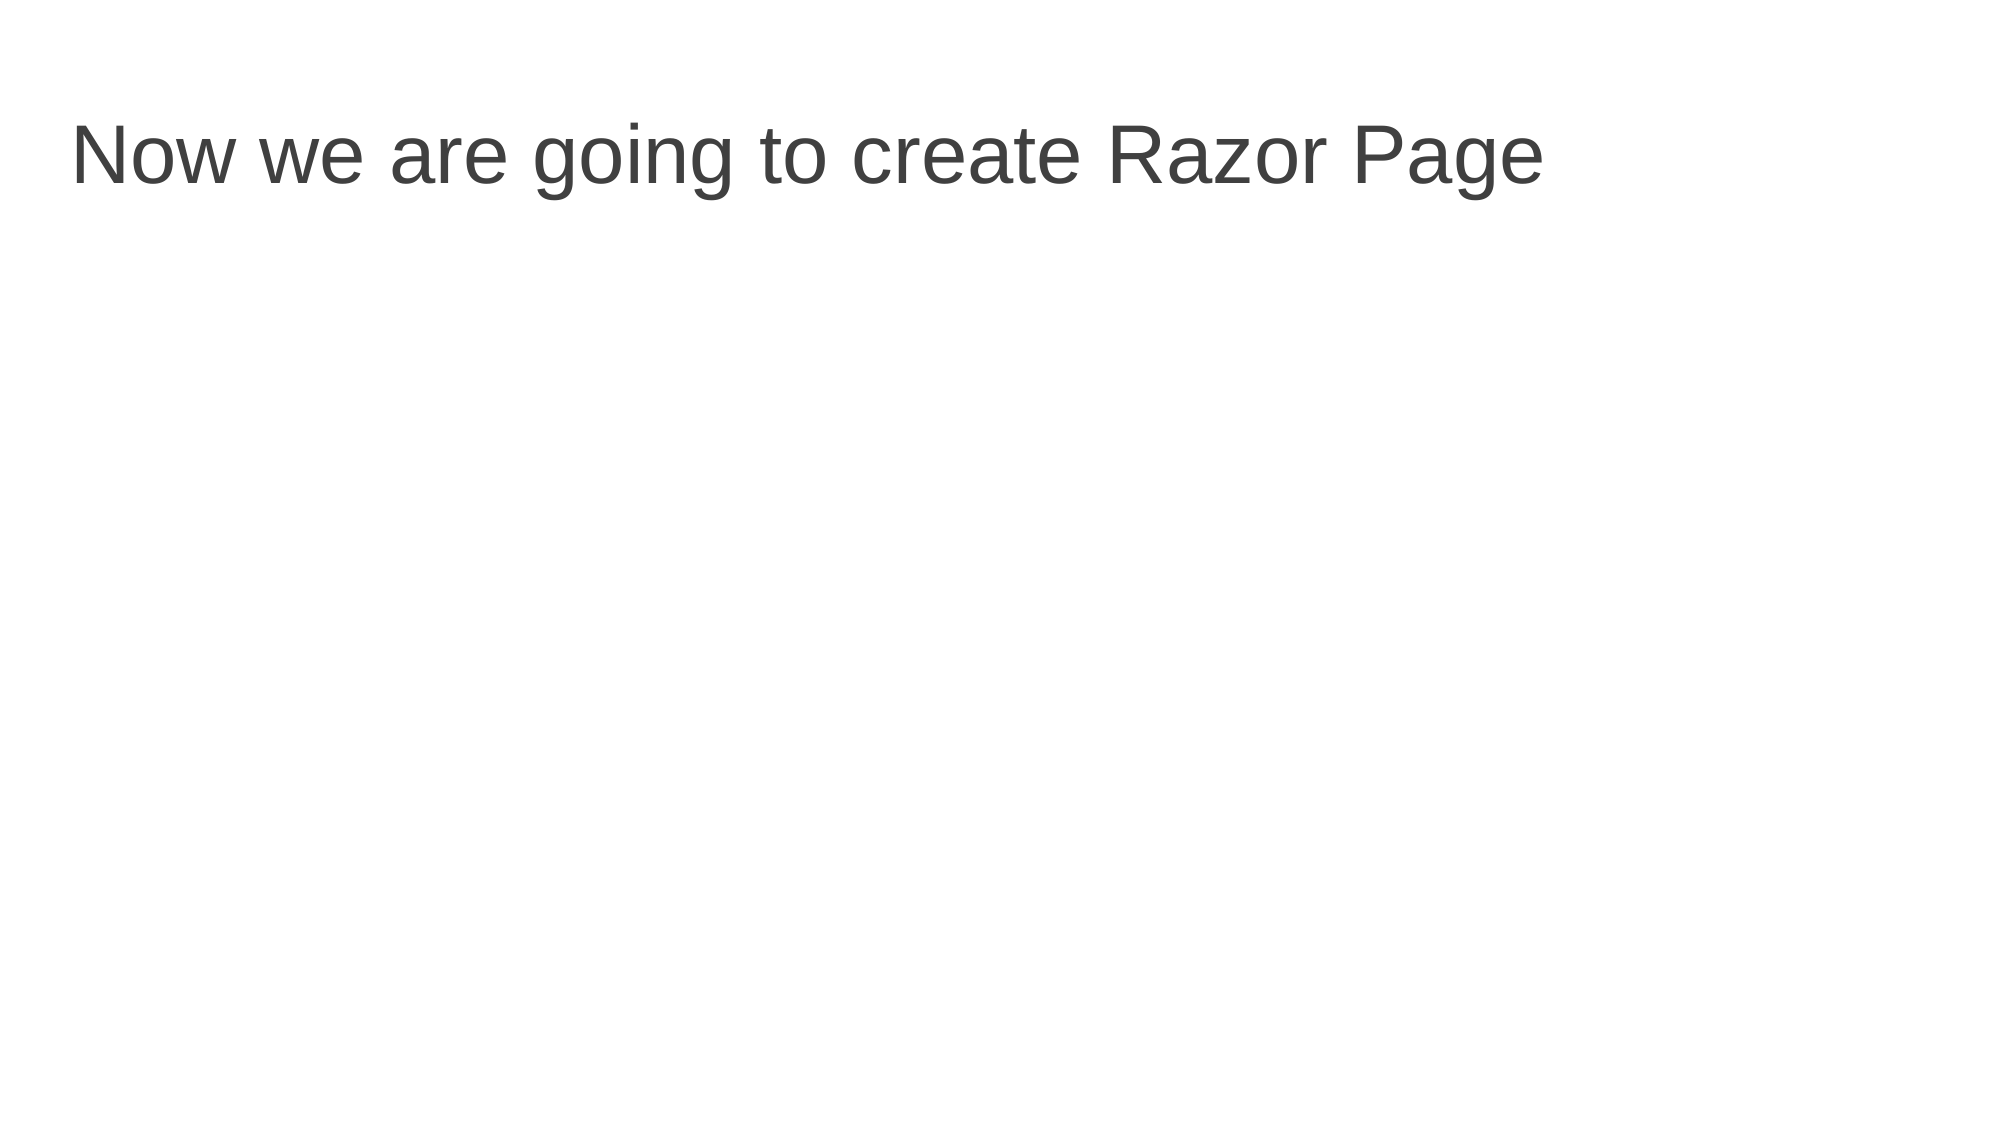

Now we are going to create Razor Page